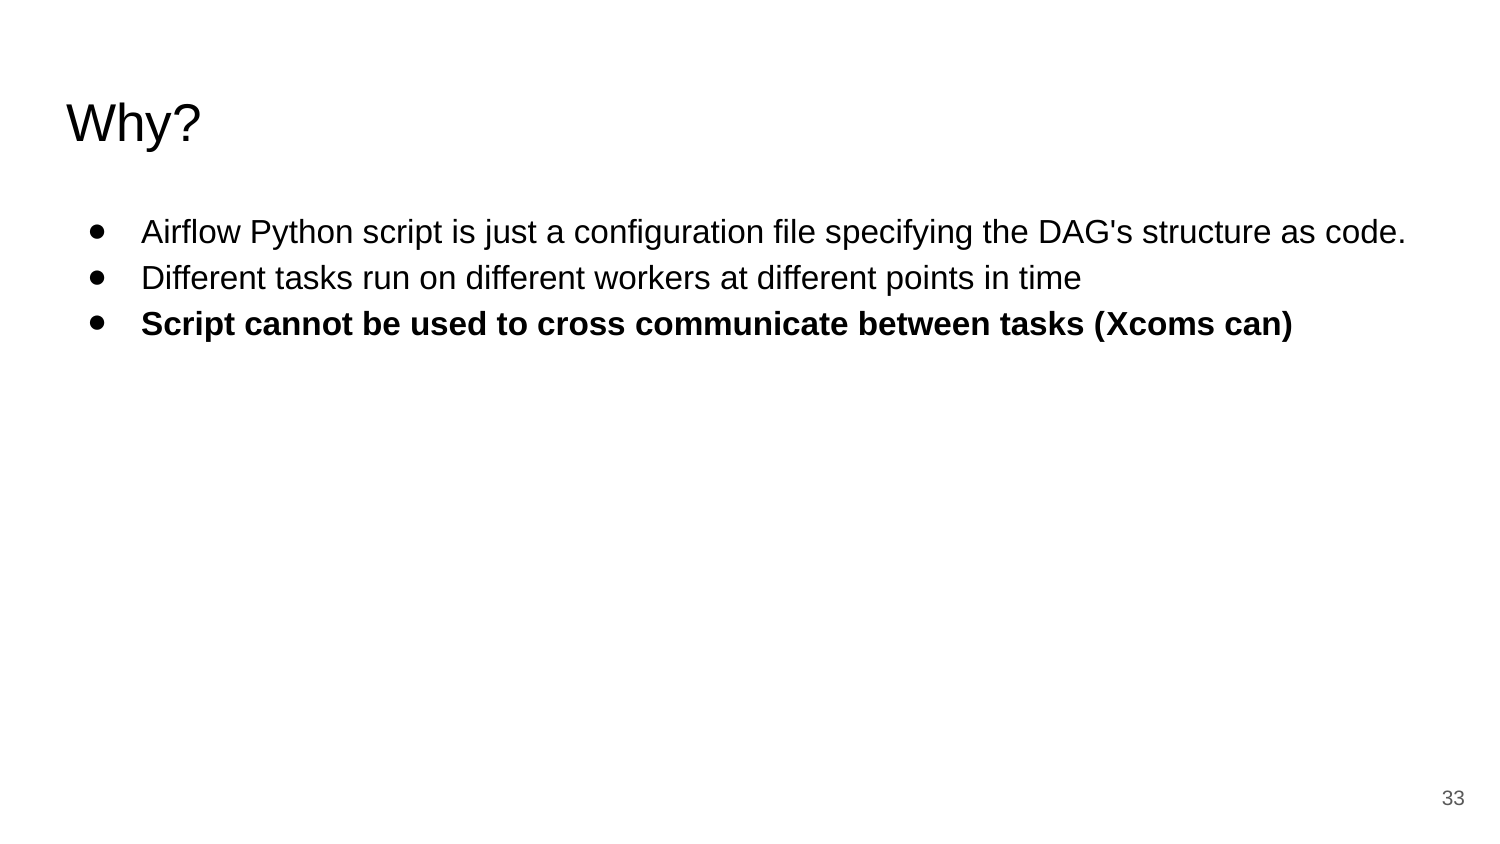

# Why?
Airflow Python script is just a configuration file specifying the DAG's structure as code.
Different tasks run on different workers at different points in time
Script cannot be used to cross communicate between tasks (Xcoms can)
33